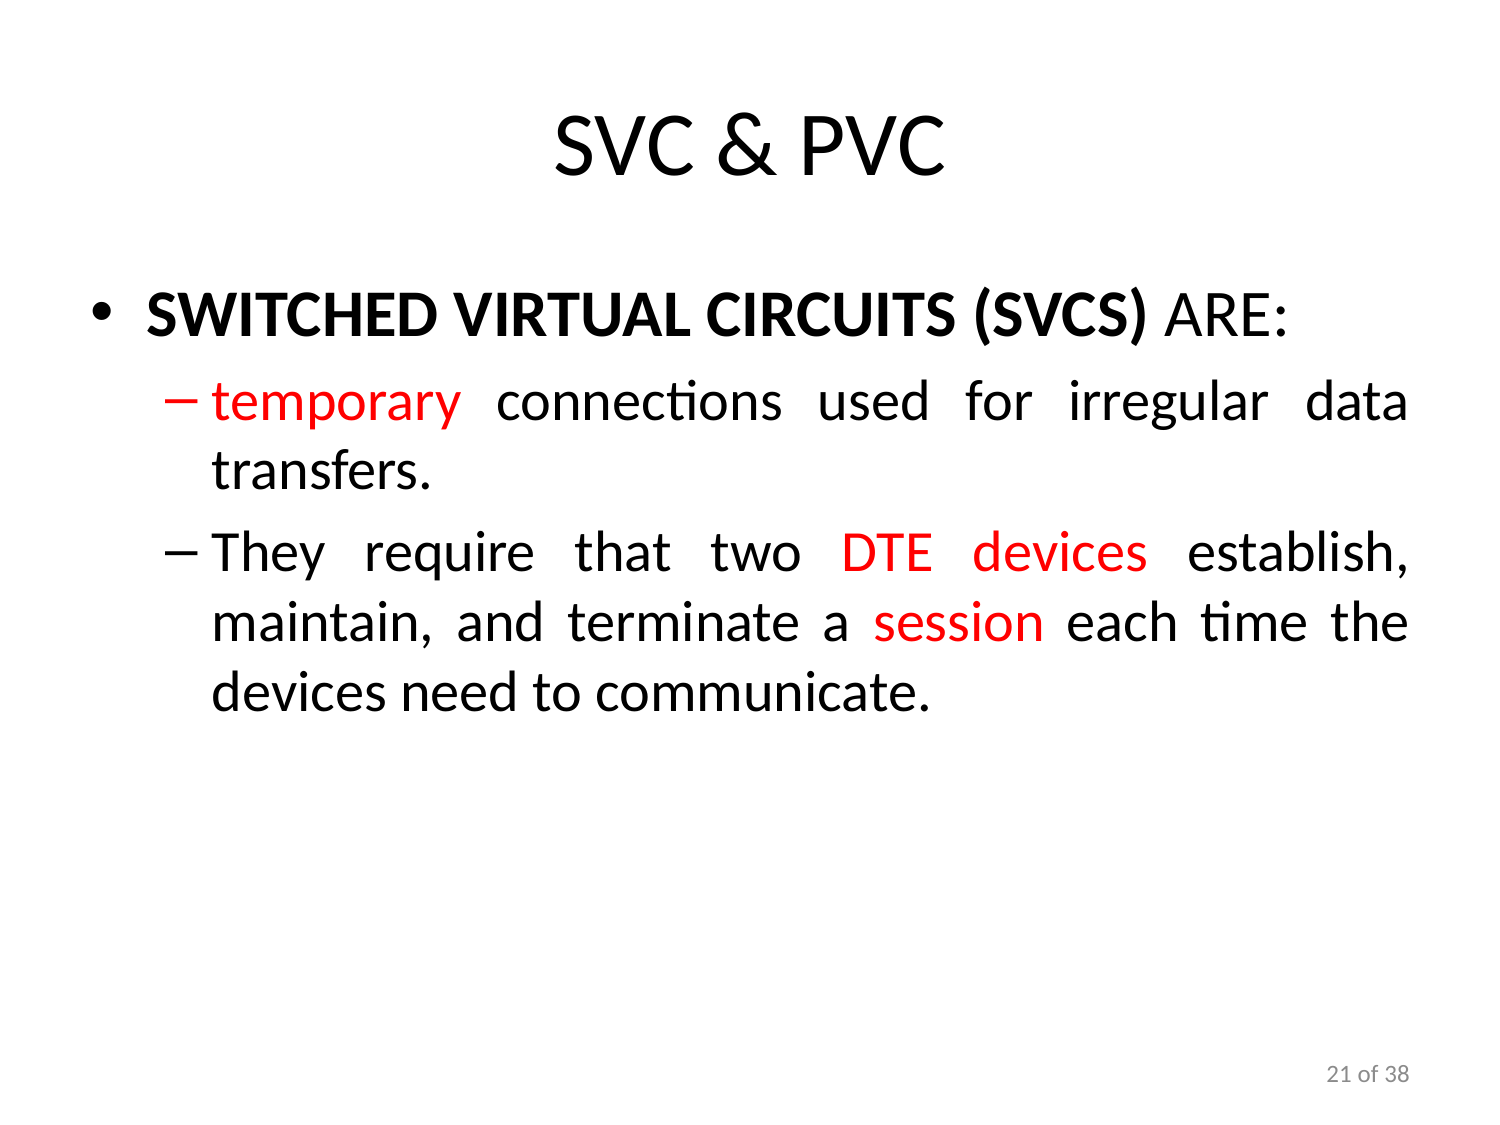

# SVC & PVC
Switched virtual circuits (SVCs) are:
temporary connections used for irregular data transfers.
They require that two DTE devices establish, maintain, and terminate a session each time the devices need to communicate.

21 of 38